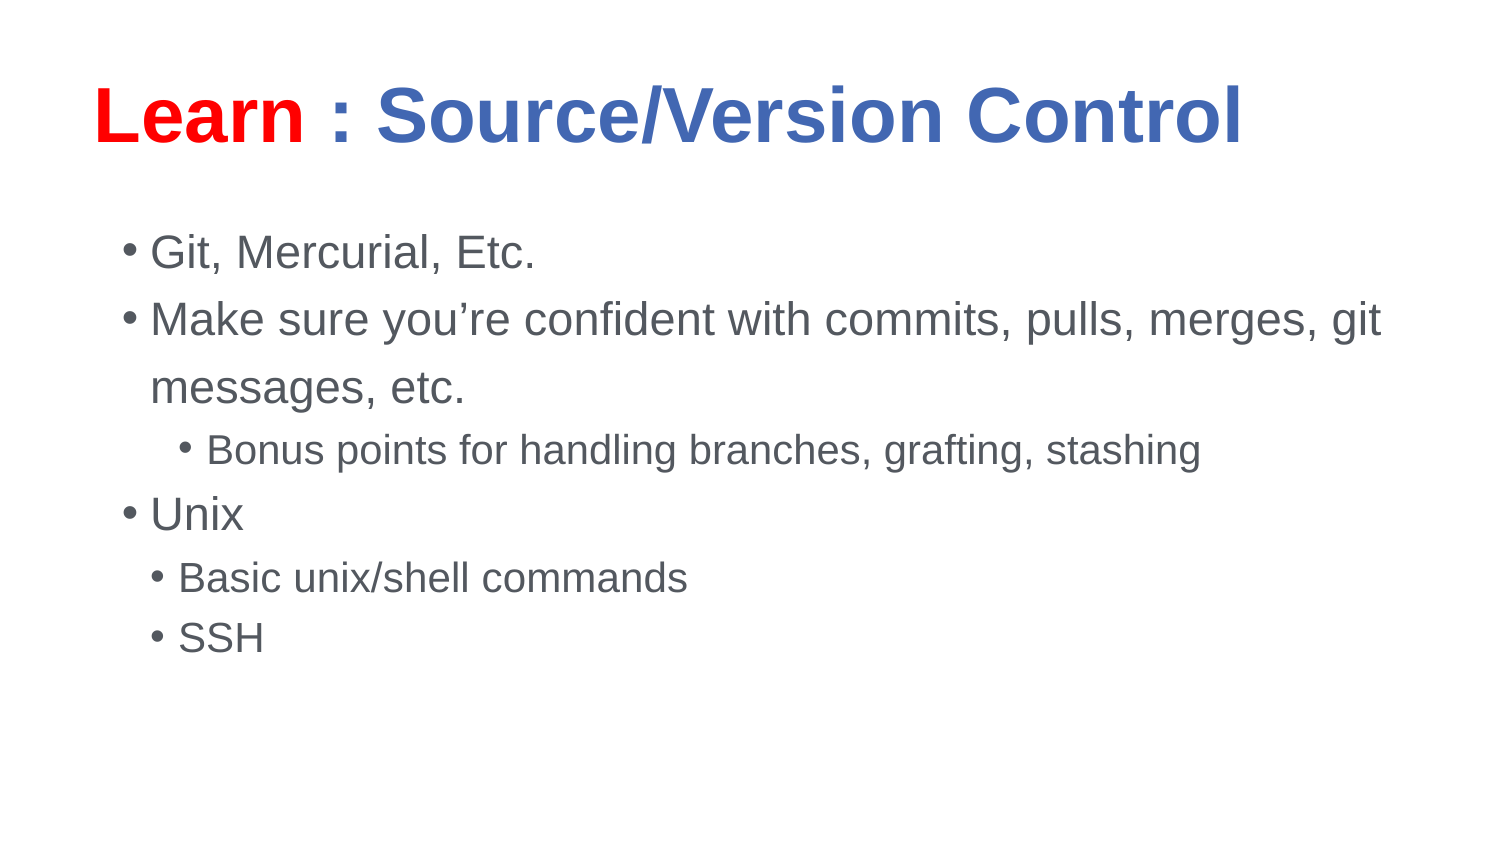

# Learn : Source/Version Control
Git, Mercurial, Etc.
Make sure you’re confident with commits, pulls, merges, git messages, etc.
Bonus points for handling branches, grafting, stashing
Unix
Basic unix/shell commands
SSH